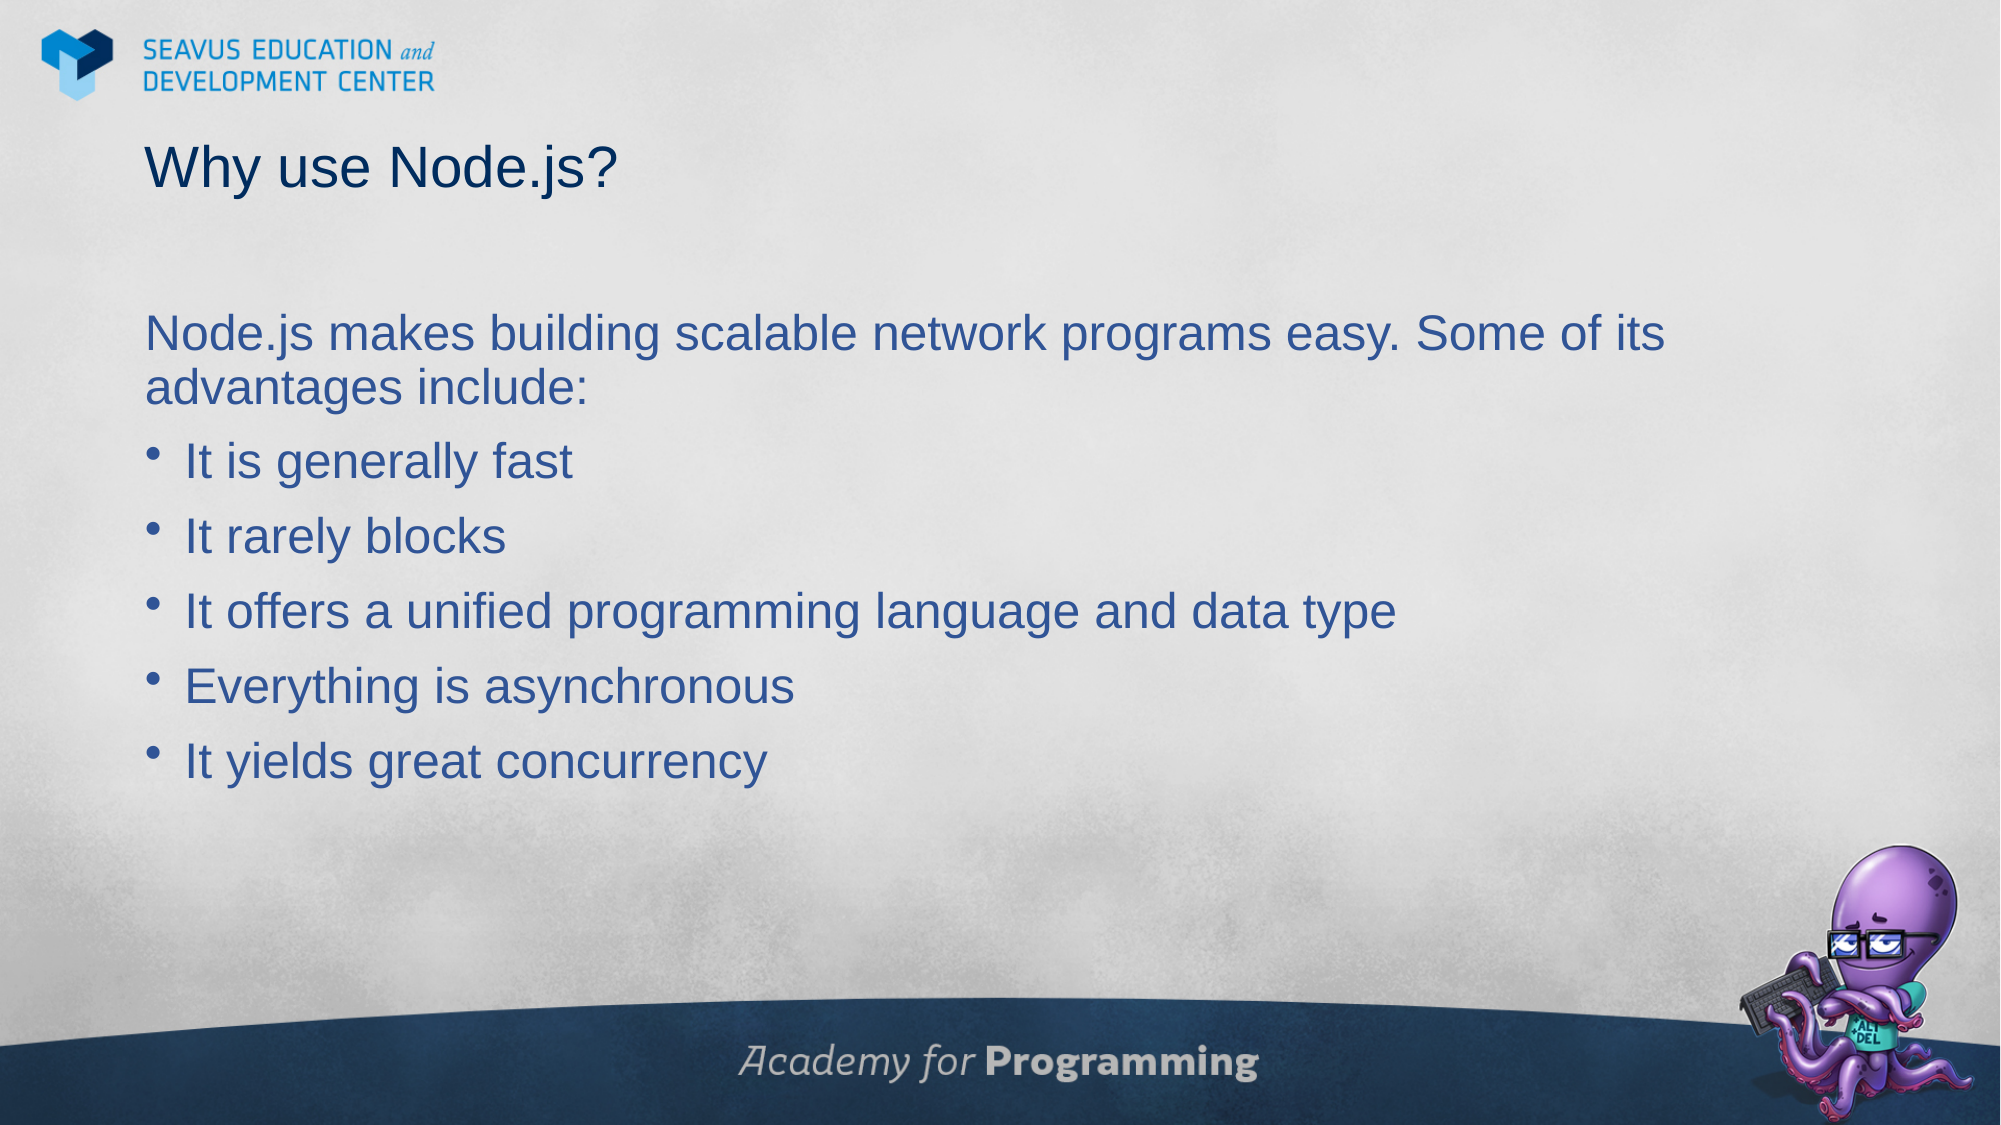

# Why use Node.js?
Node.js makes building scalable network programs easy. Some of its advantages include:
It is generally fast
It rarely blocks
It offers a unified programming language and data type
Everything is asynchronous
It yields great concurrency